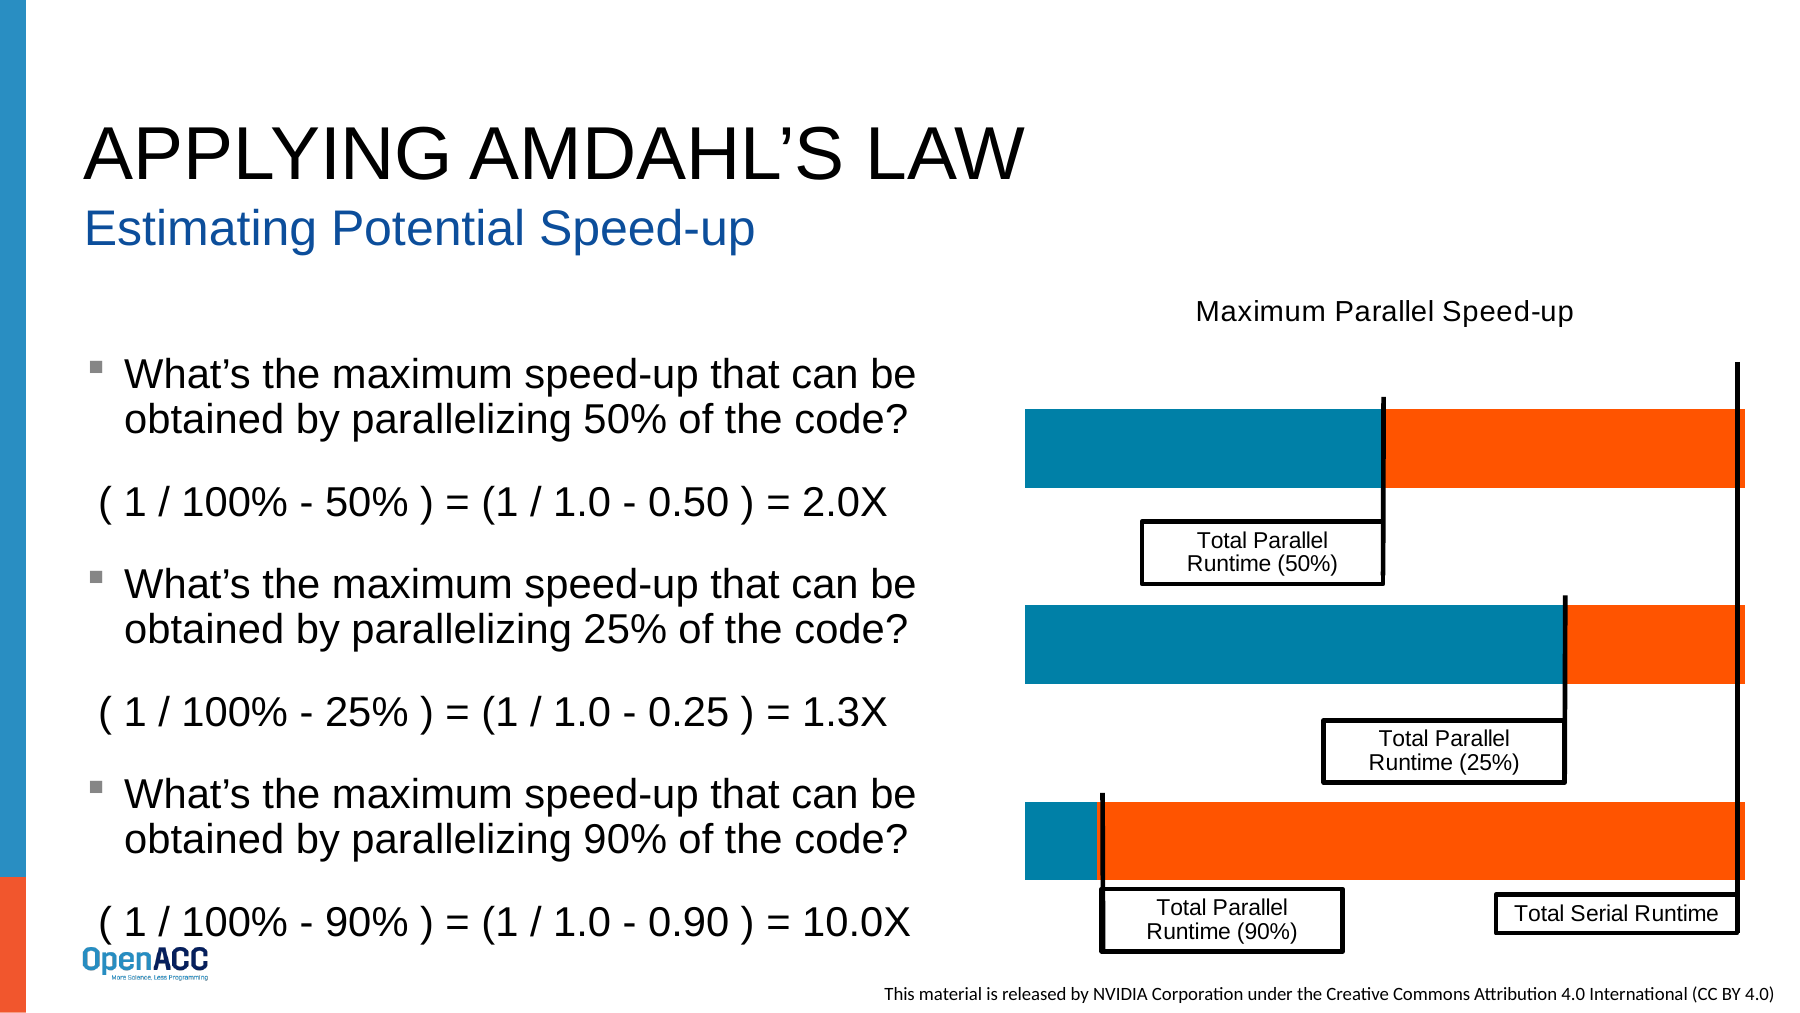

# Applying Amdahl’s Law
Estimating Potential Speed-up

### Chart: Maximum Parallel Speed-up

| Category |  |  |
|---|---|---|
What’s the maximum speed-up that can be obtained by parallelizing 50% of the code?
 ( 1 / 100% - 50% ) = (1 / 1.0 - 0.50 ) = 2.0X
What’s the maximum speed-up that can be obtained by parallelizing 25% of the code?
 ( 1 / 100% - 25% ) = (1 / 1.0 - 0.25 ) = 1.3X
What’s the maximum speed-up that can be obtained by parallelizing 90% of the code?
 ( 1 / 100% - 90% ) = (1 / 1.0 - 0.90 ) = 10.0X